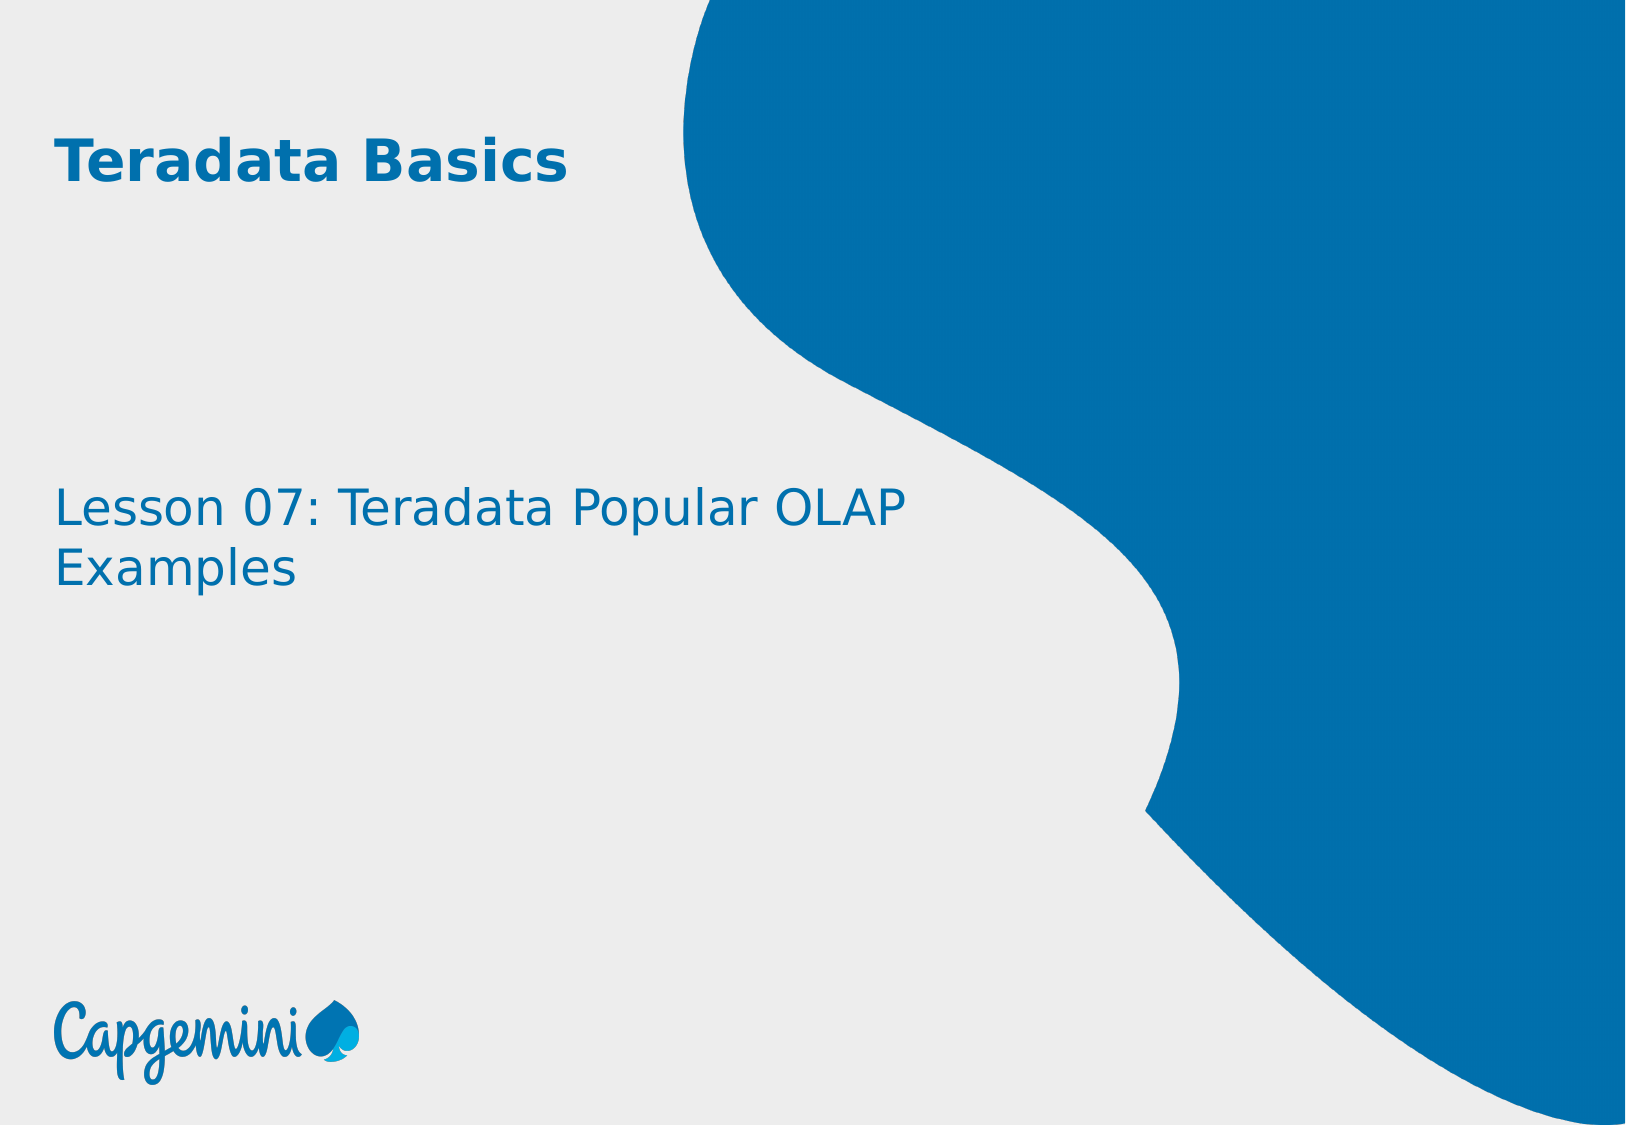

# Teradata Basics
Lesson 07: Teradata Popular OLAP Examples